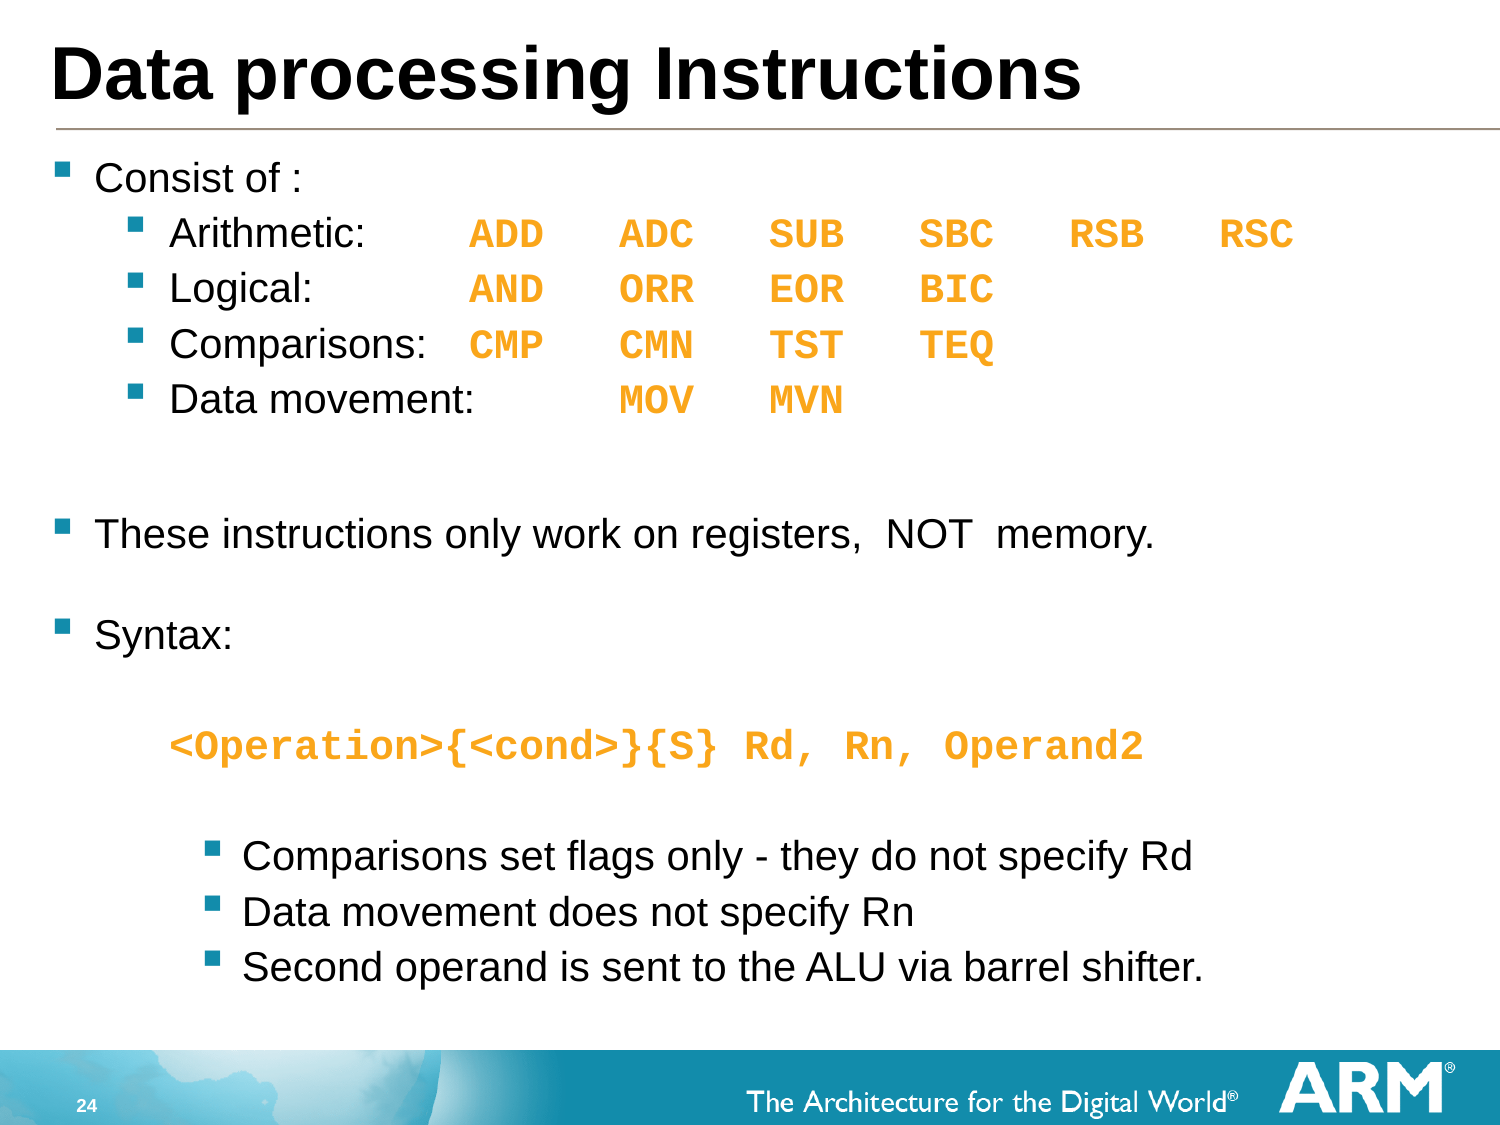

# Data processing Instructions
Consist of :
Arithmetic:	ADD	ADC	SUB	SBC	RSB	RSC
Logical:		AND	ORR	EOR	BIC
Comparisons:	CMP	CMN	TST	TEQ
Data movement:	MOV	MVN

These instructions only work on registers,  NOT  memory.
Syntax:

	<Operation>{<cond>}{S} Rd, Rn, Operand2

Comparisons set flags only - they do not specify Rd
Data movement does not specify Rn
Second operand is sent to the ALU via barrel shifter.